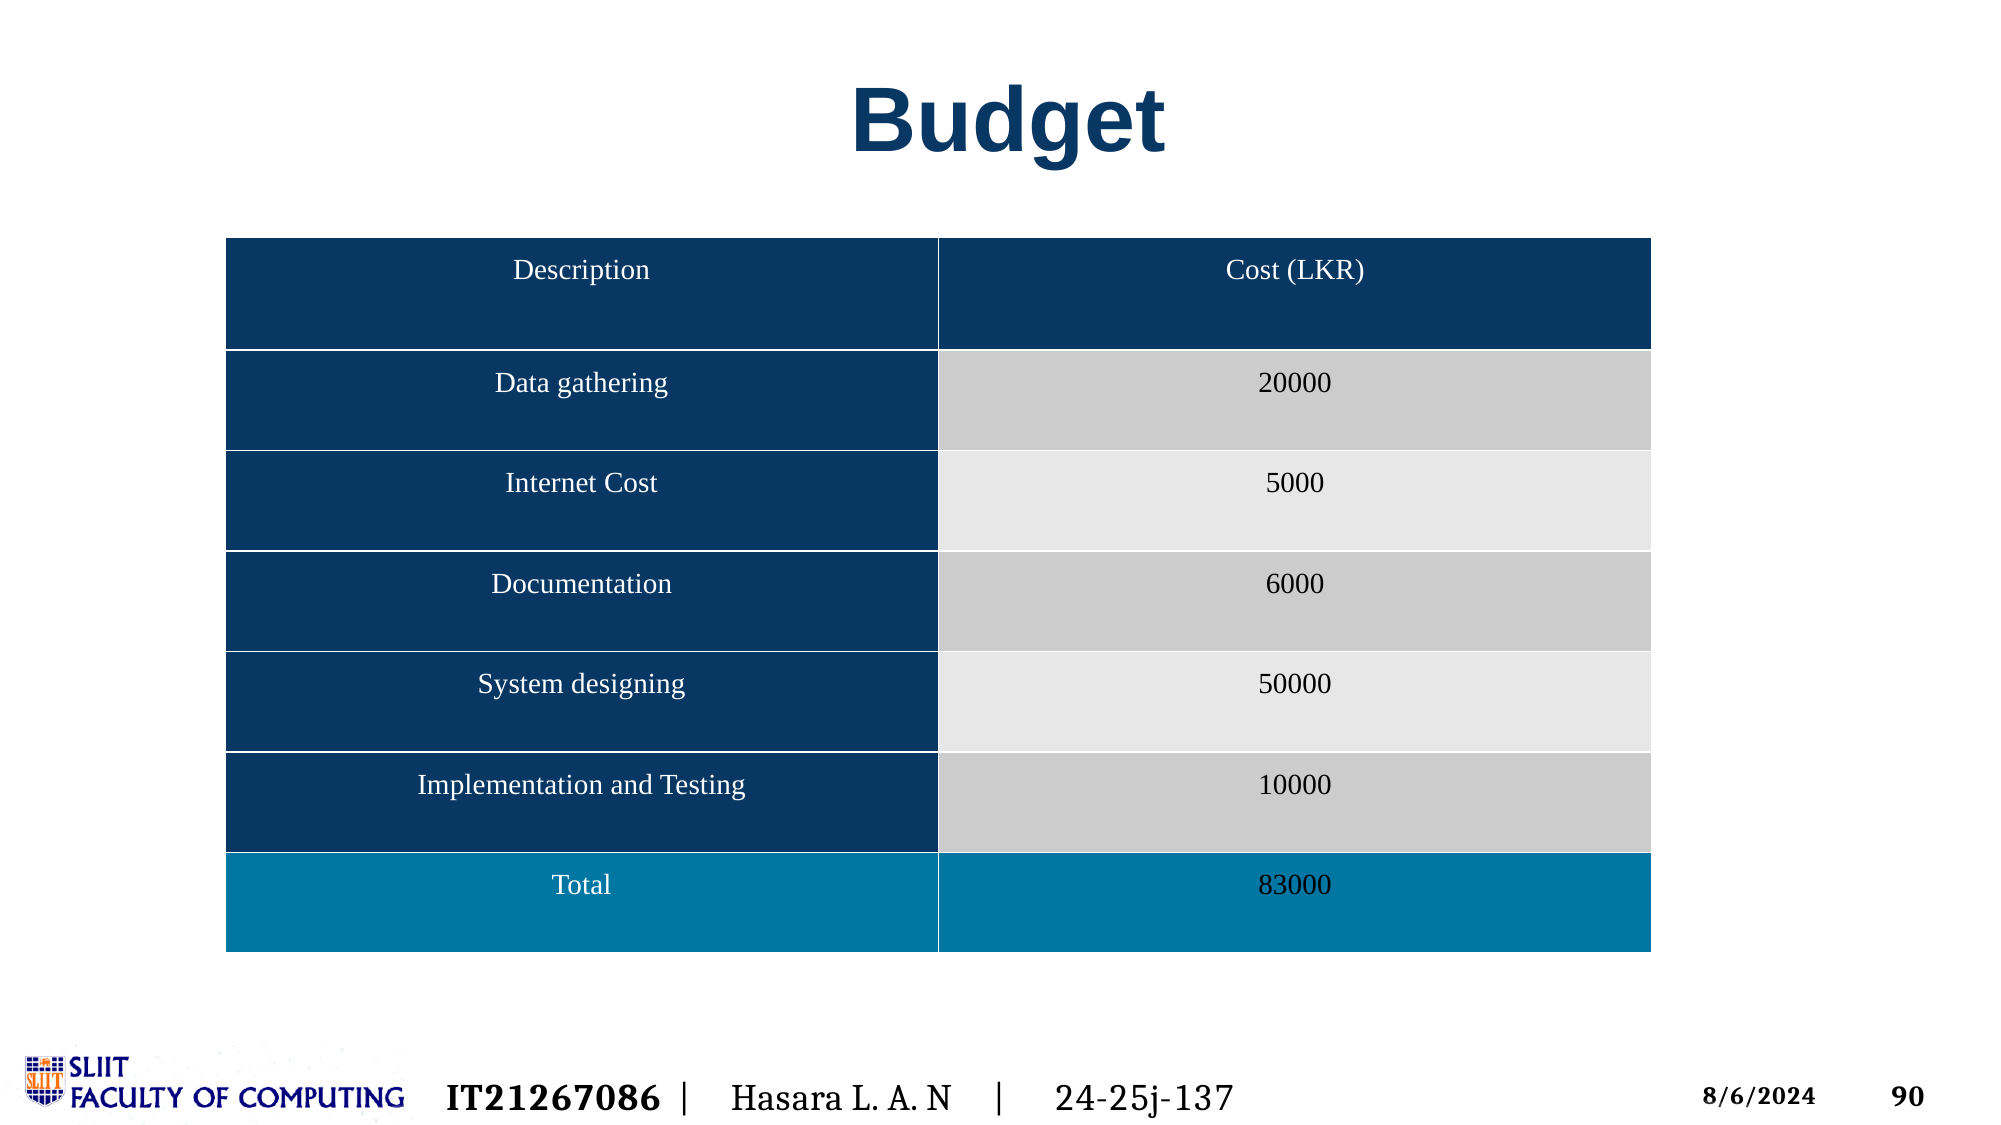

# Budget
| Description | Cost (LKR) |
| --- | --- |
| Data gathering | 20000 |
| Internet Cost | 5000 |
| Documentation | 6000 |
| System designing | 50000 |
| Implementation and Testing | 10000 |
| Total | 83000 |
IT21267086  |     Hasara L. A. N     |      24-25j-137